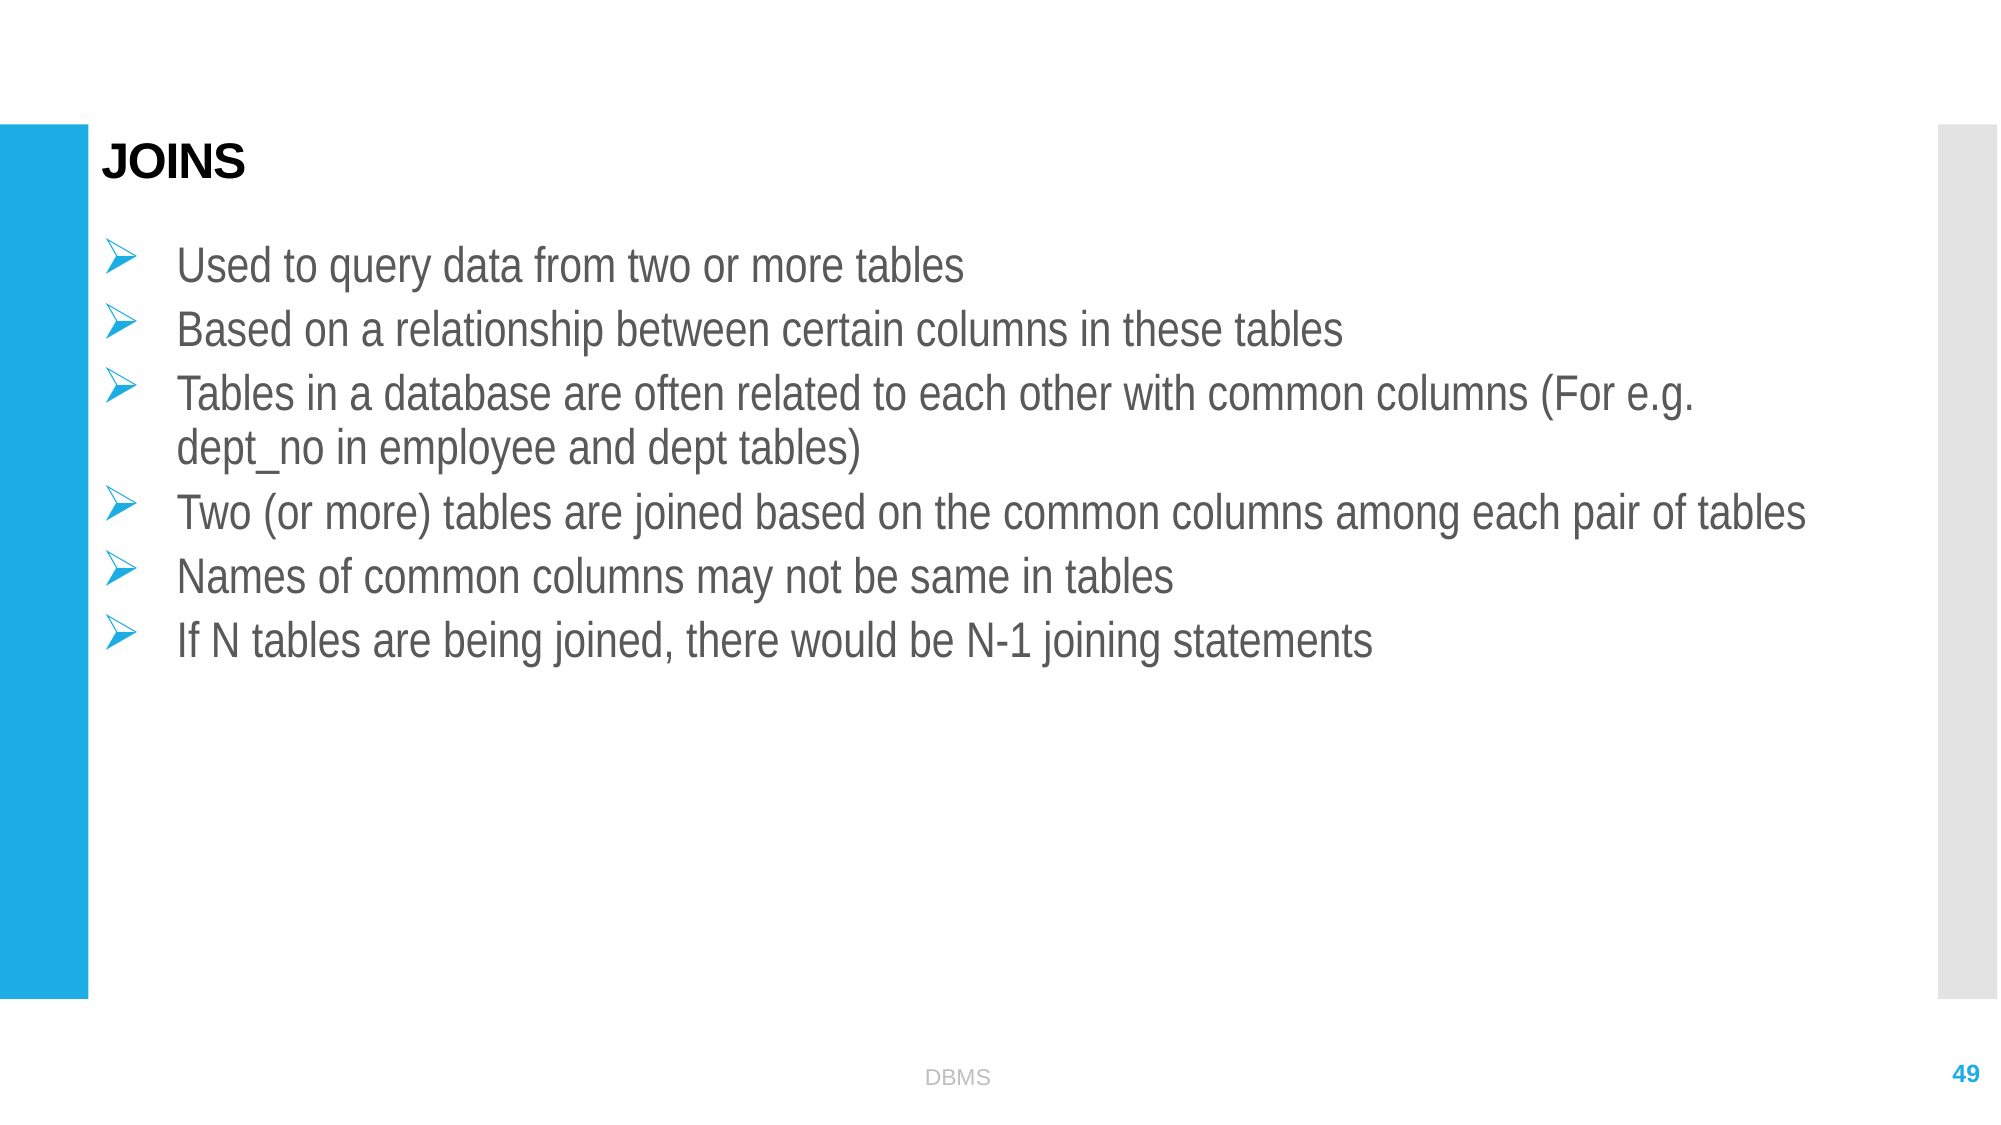

# JOINS
Used to query data from two or more tables
Based on a relationship between certain columns in these tables
Tables in a database are often related to each other with common columns (For e.g. dept_no in employee and dept tables)
Two (or more) tables are joined based on the common columns among each pair of tables
Names of common columns may not be same in tables
If N tables are being joined, there would be N-1 joining statements
49
DBMS